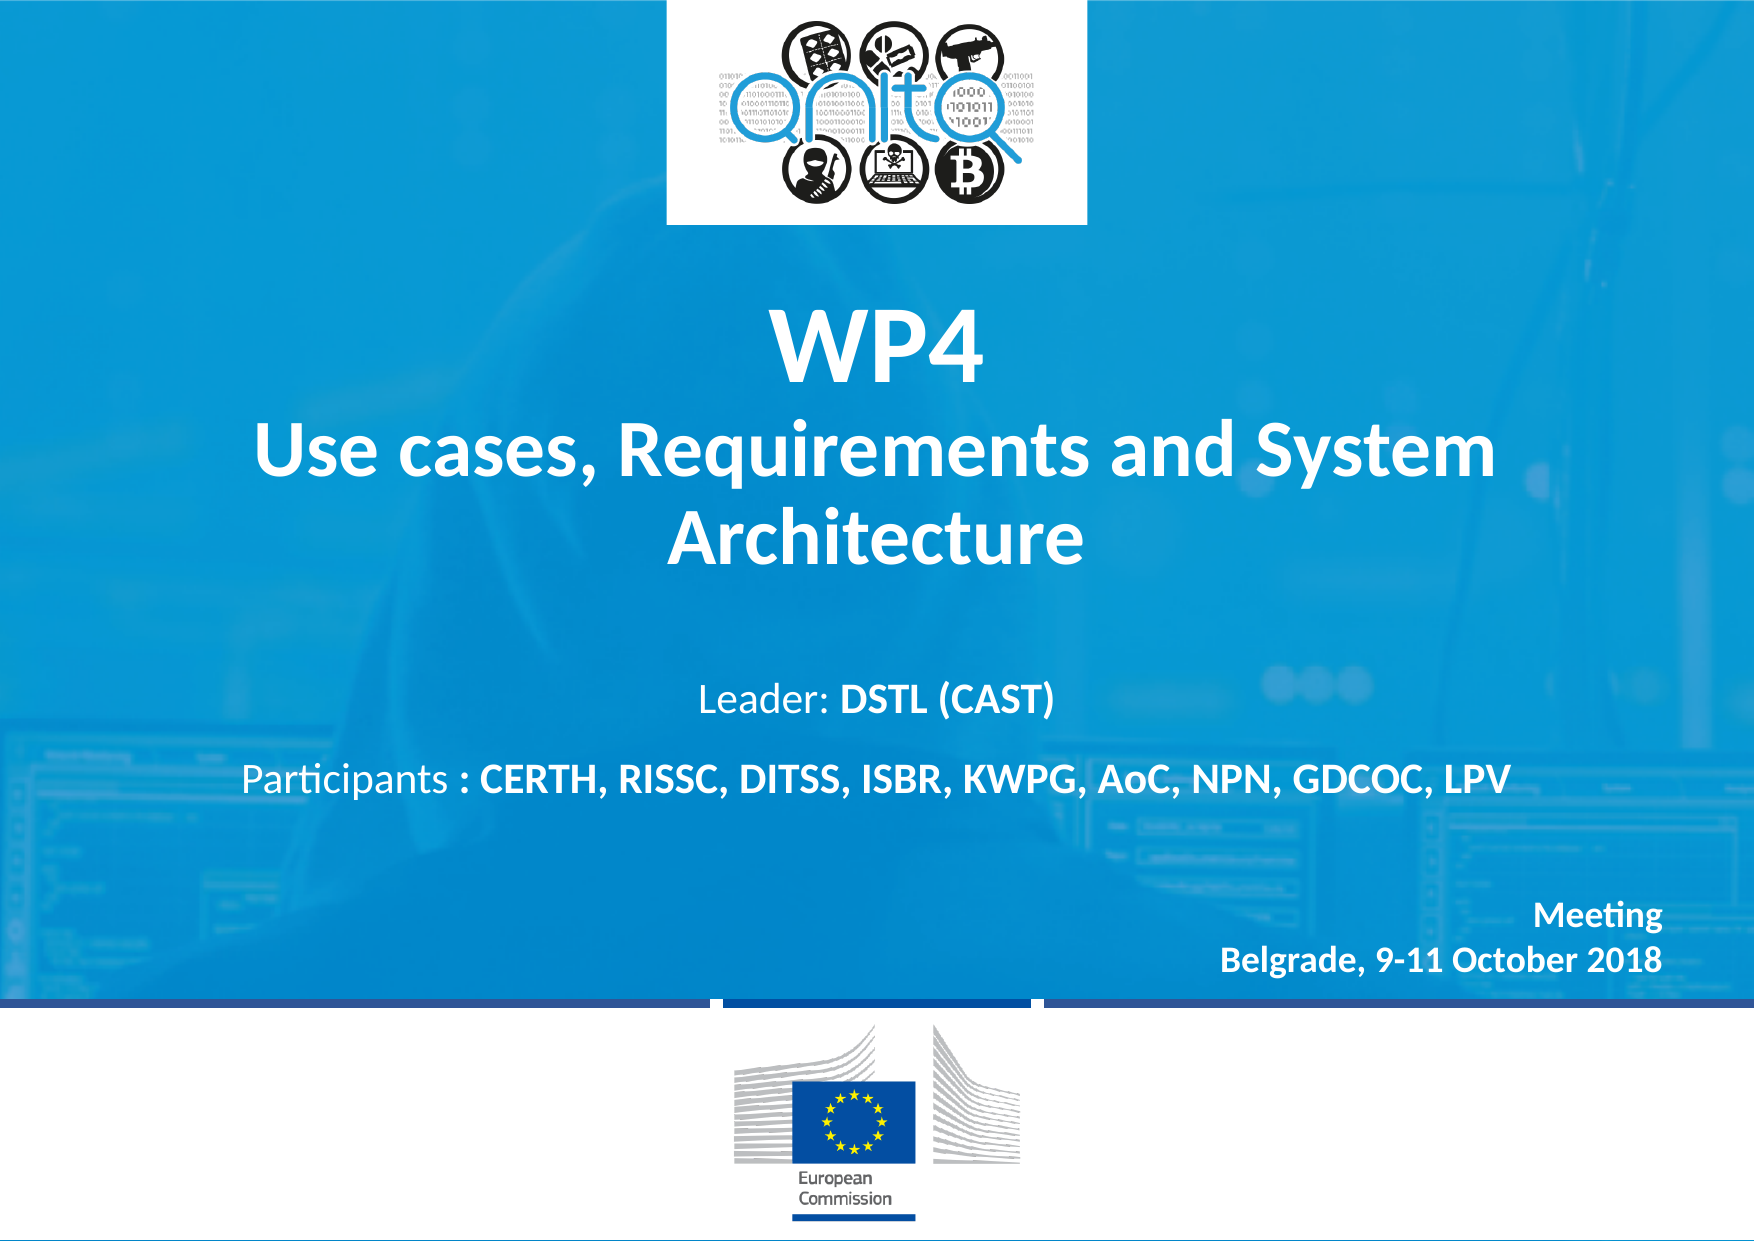

# WP4 Use cases, Requirements and System Architecture
Leader: DSTL (CAST)
Participants : CERTH, RISSC, DITSS, ISBR, KWPG, AoC, NPN, GDCOC, LPV
Meeting
Belgrade, 9-11 October 2018